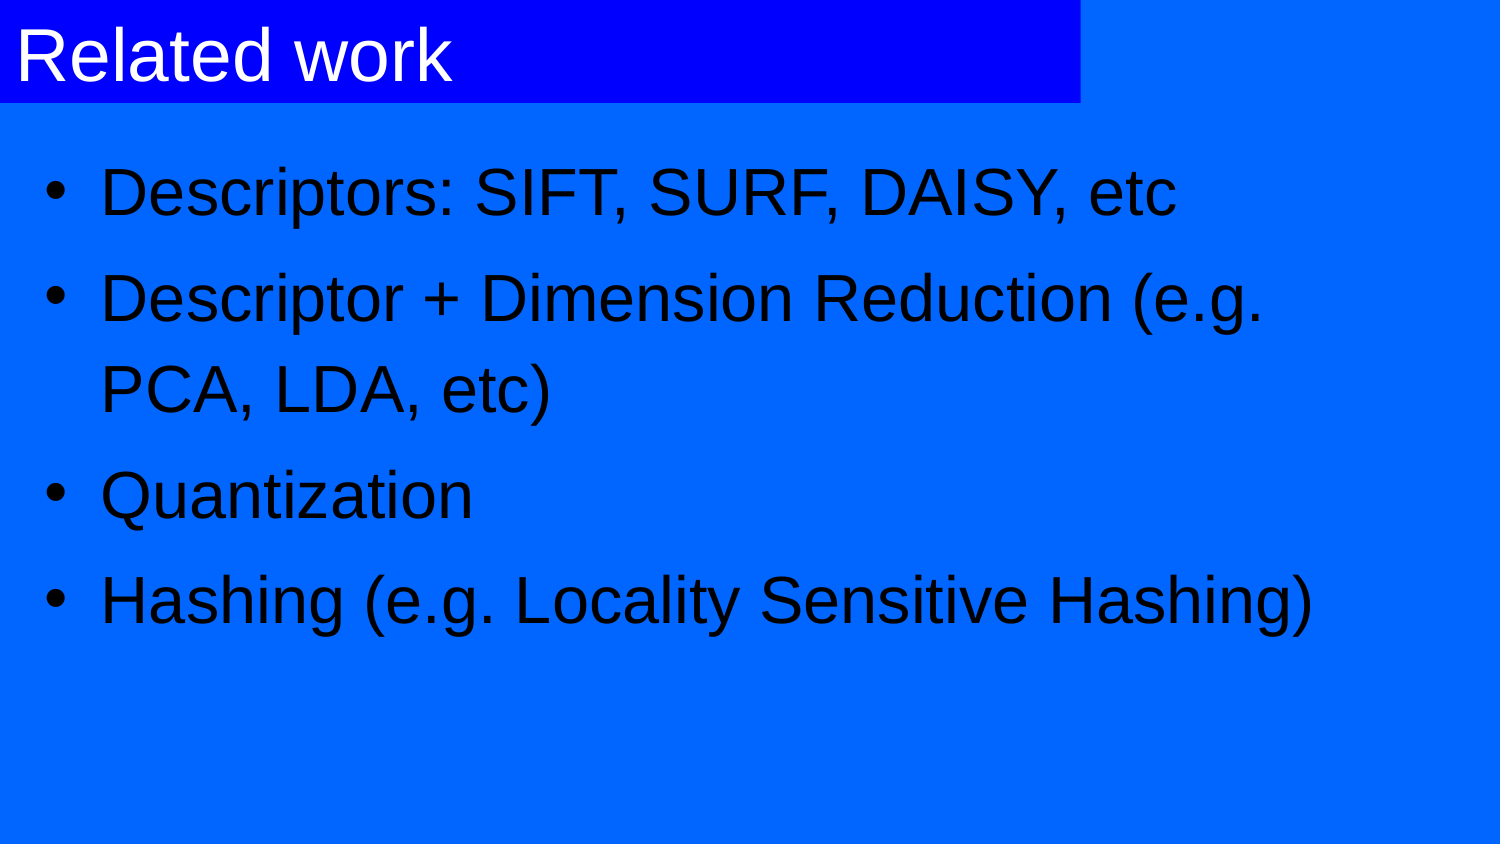

# Related work
Descriptors: SIFT, SURF, DAISY, etc
Descriptor + Dimension Reduction (e.g. PCA, LDA, etc)
Quantization
Hashing (e.g. Locality Sensitive Hashing)